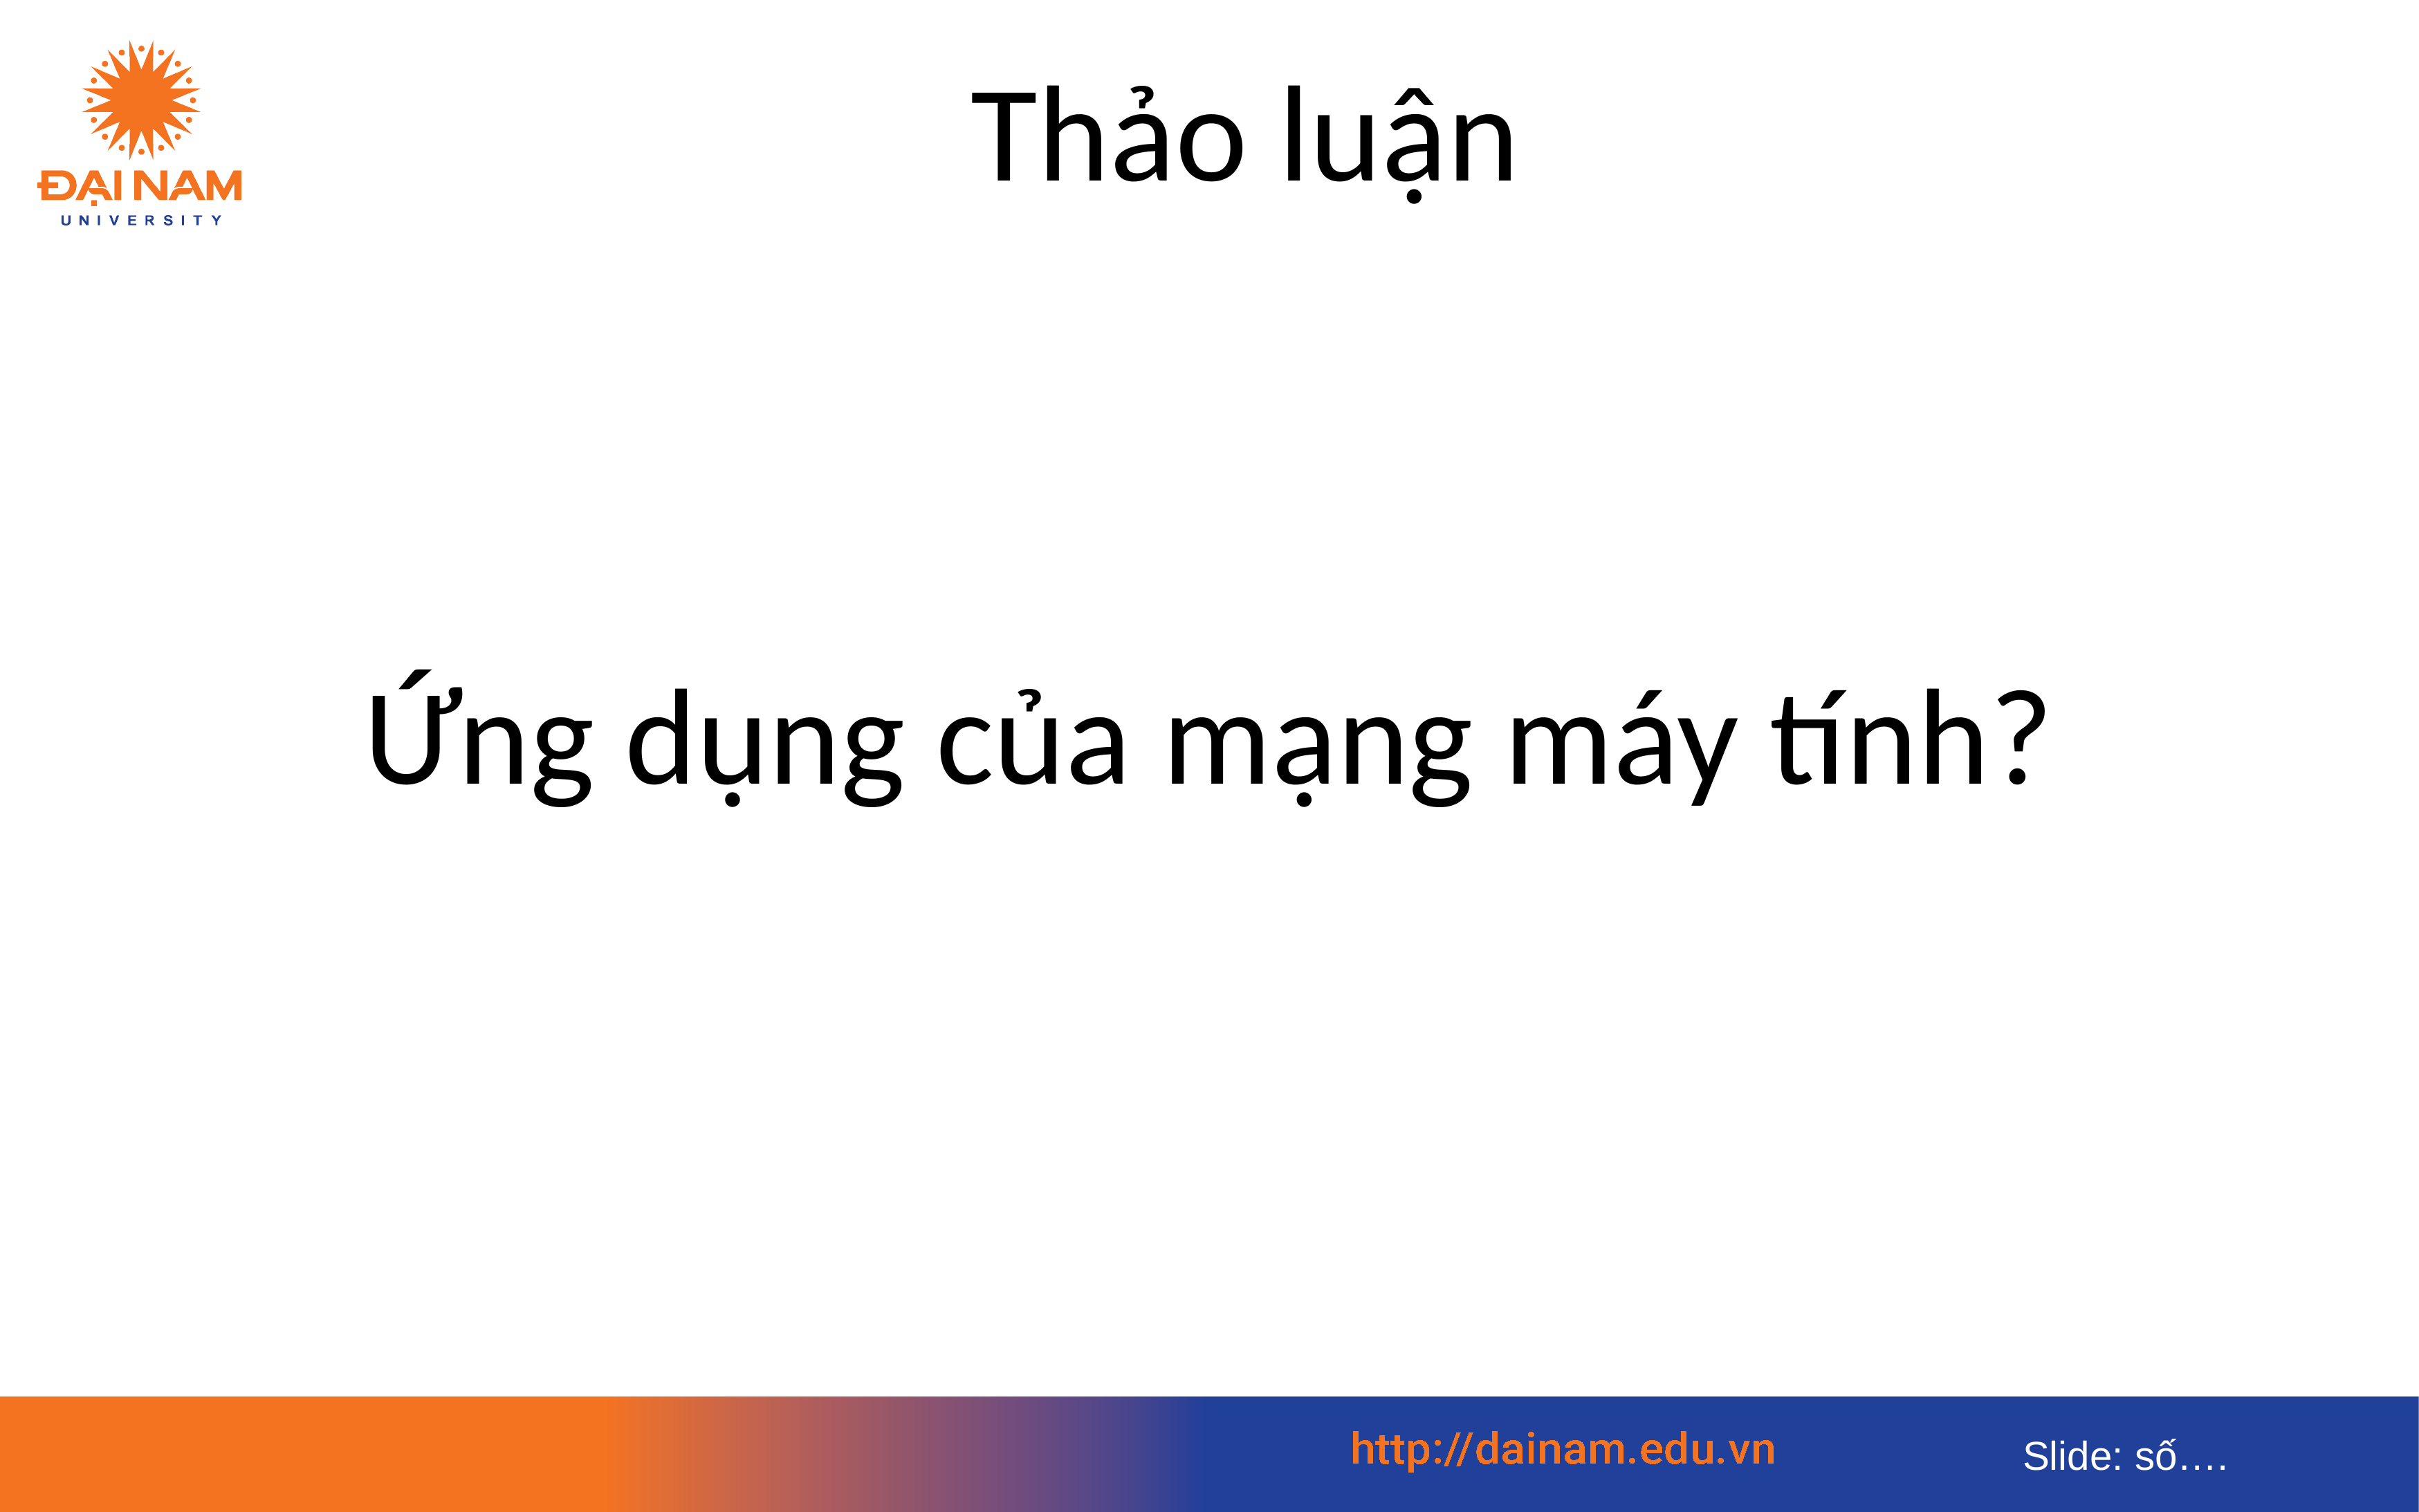

# Thảo luận
Ứng dụng của mạng máy tính?